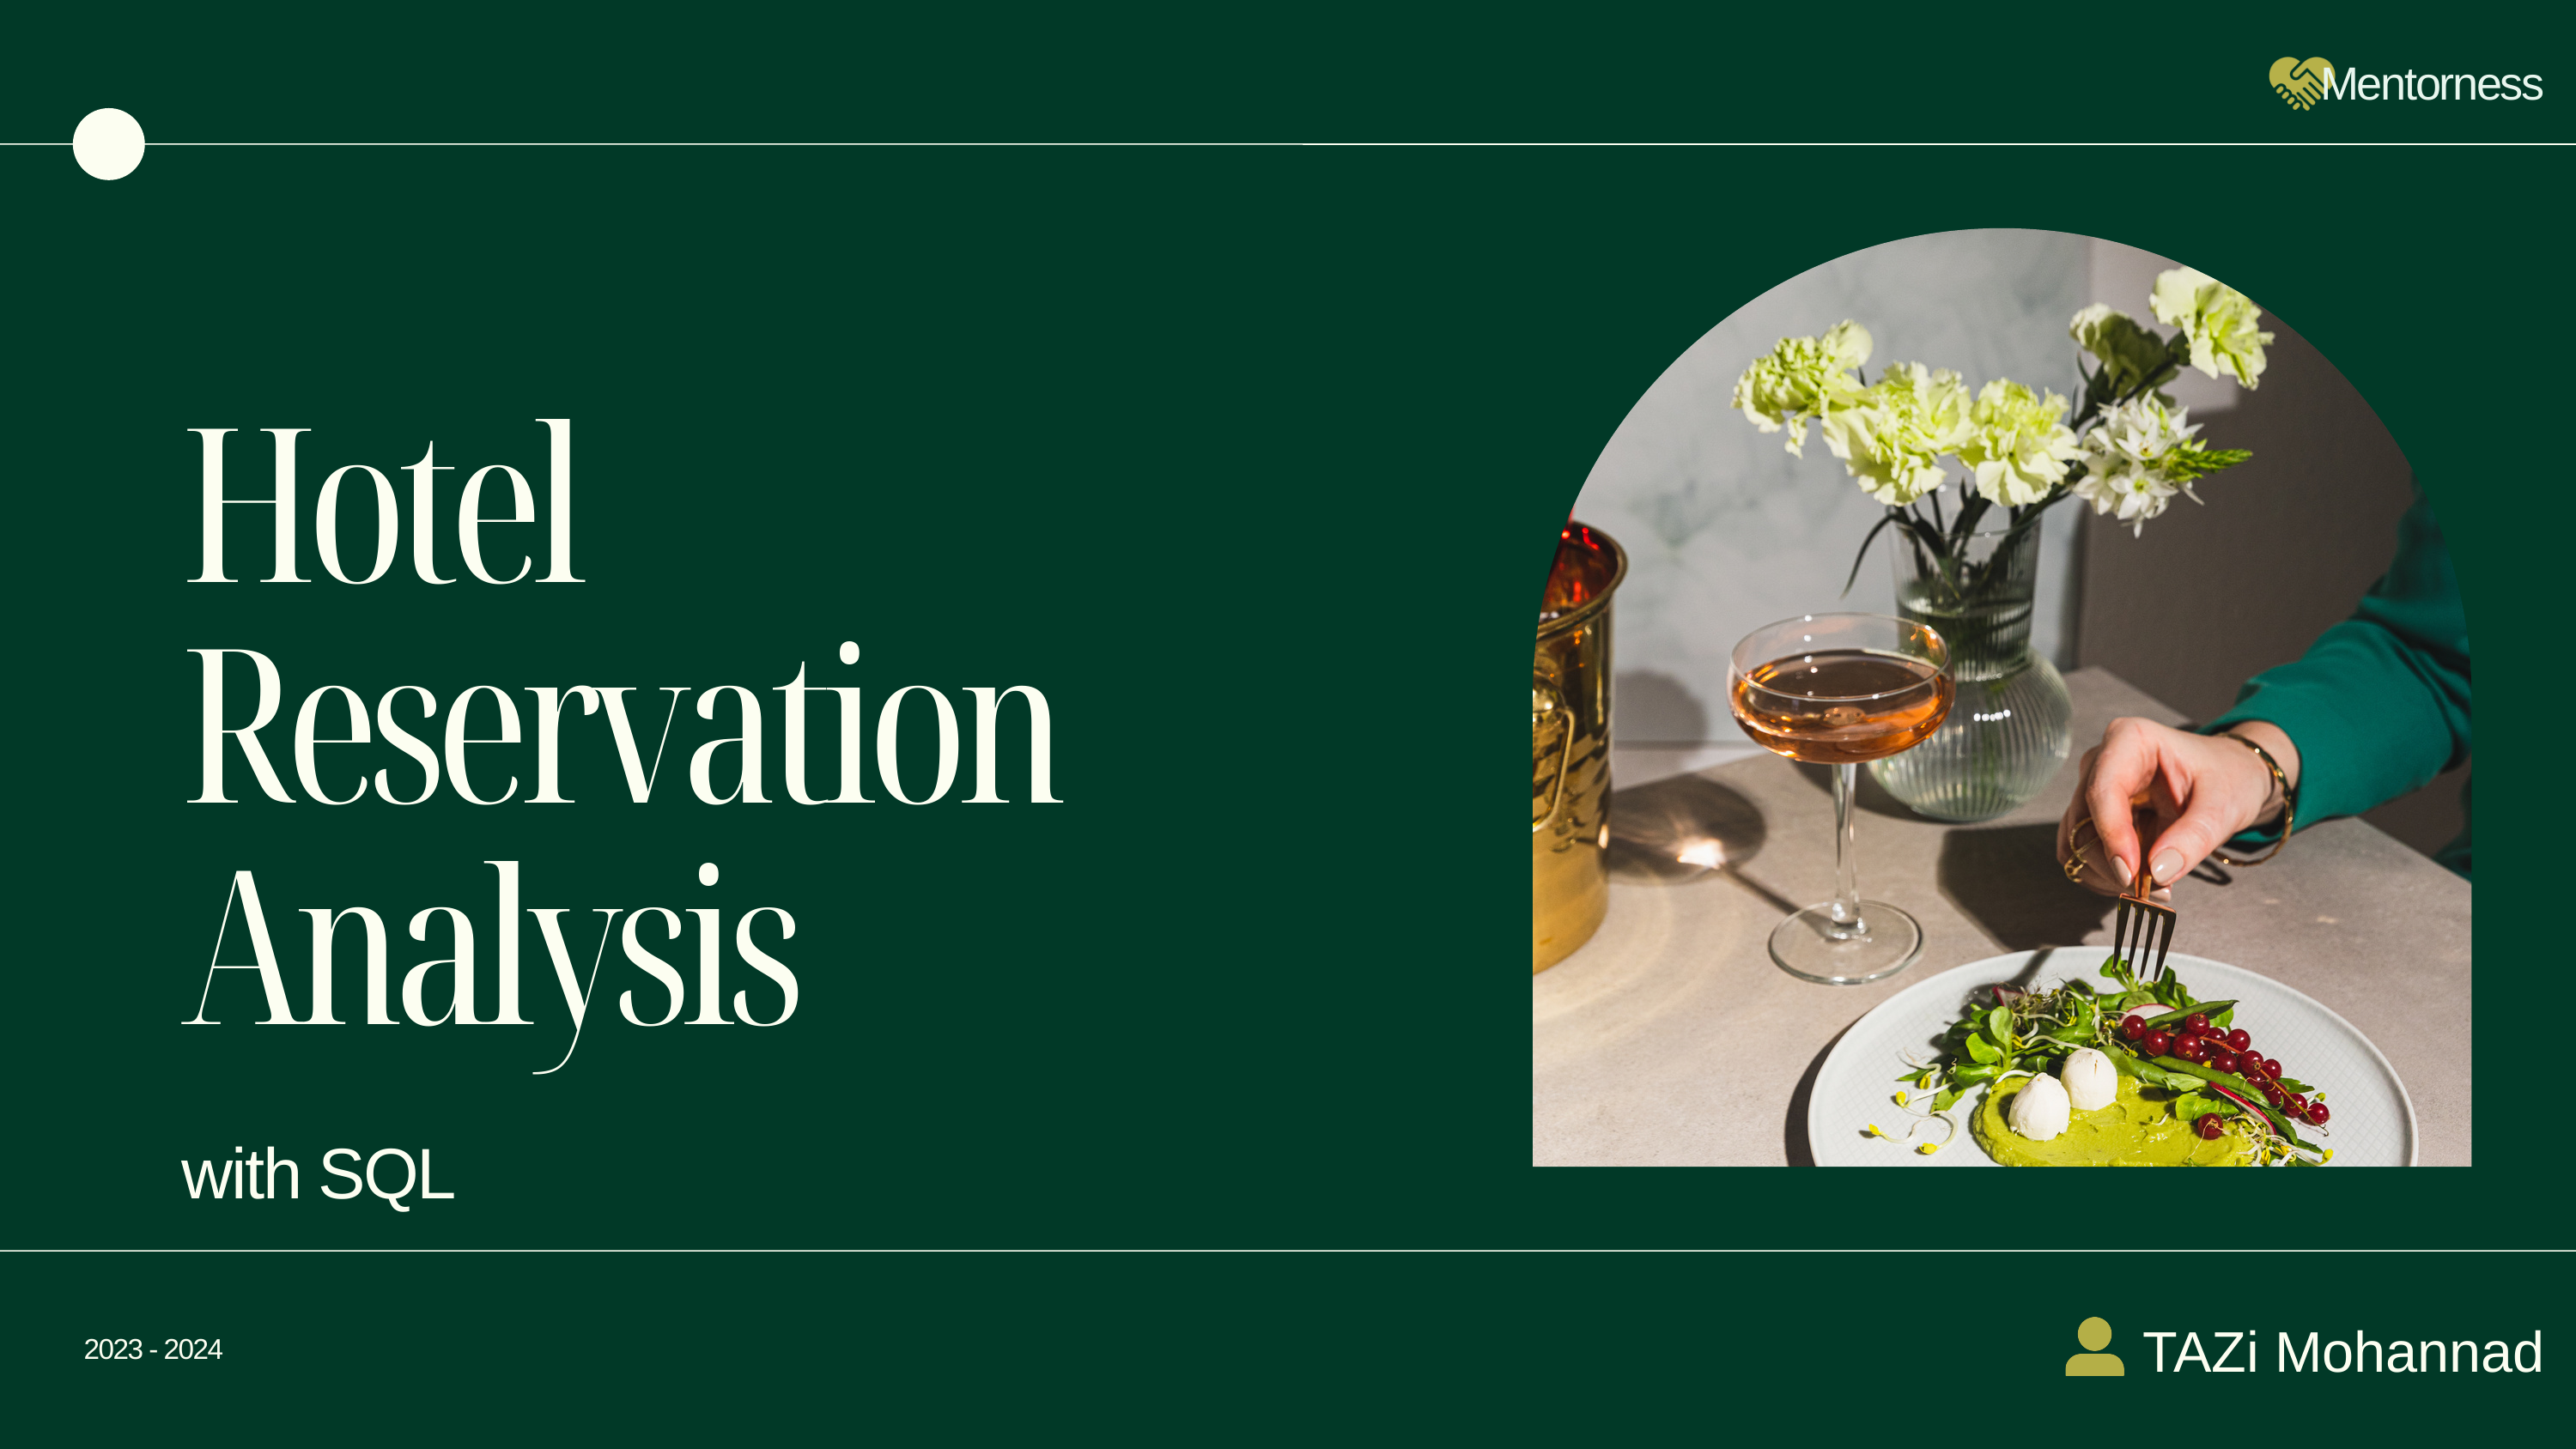

Mentorness

Hotel Reservation Analysis
with SQL

TAZi Mohannad

2023 - 2024